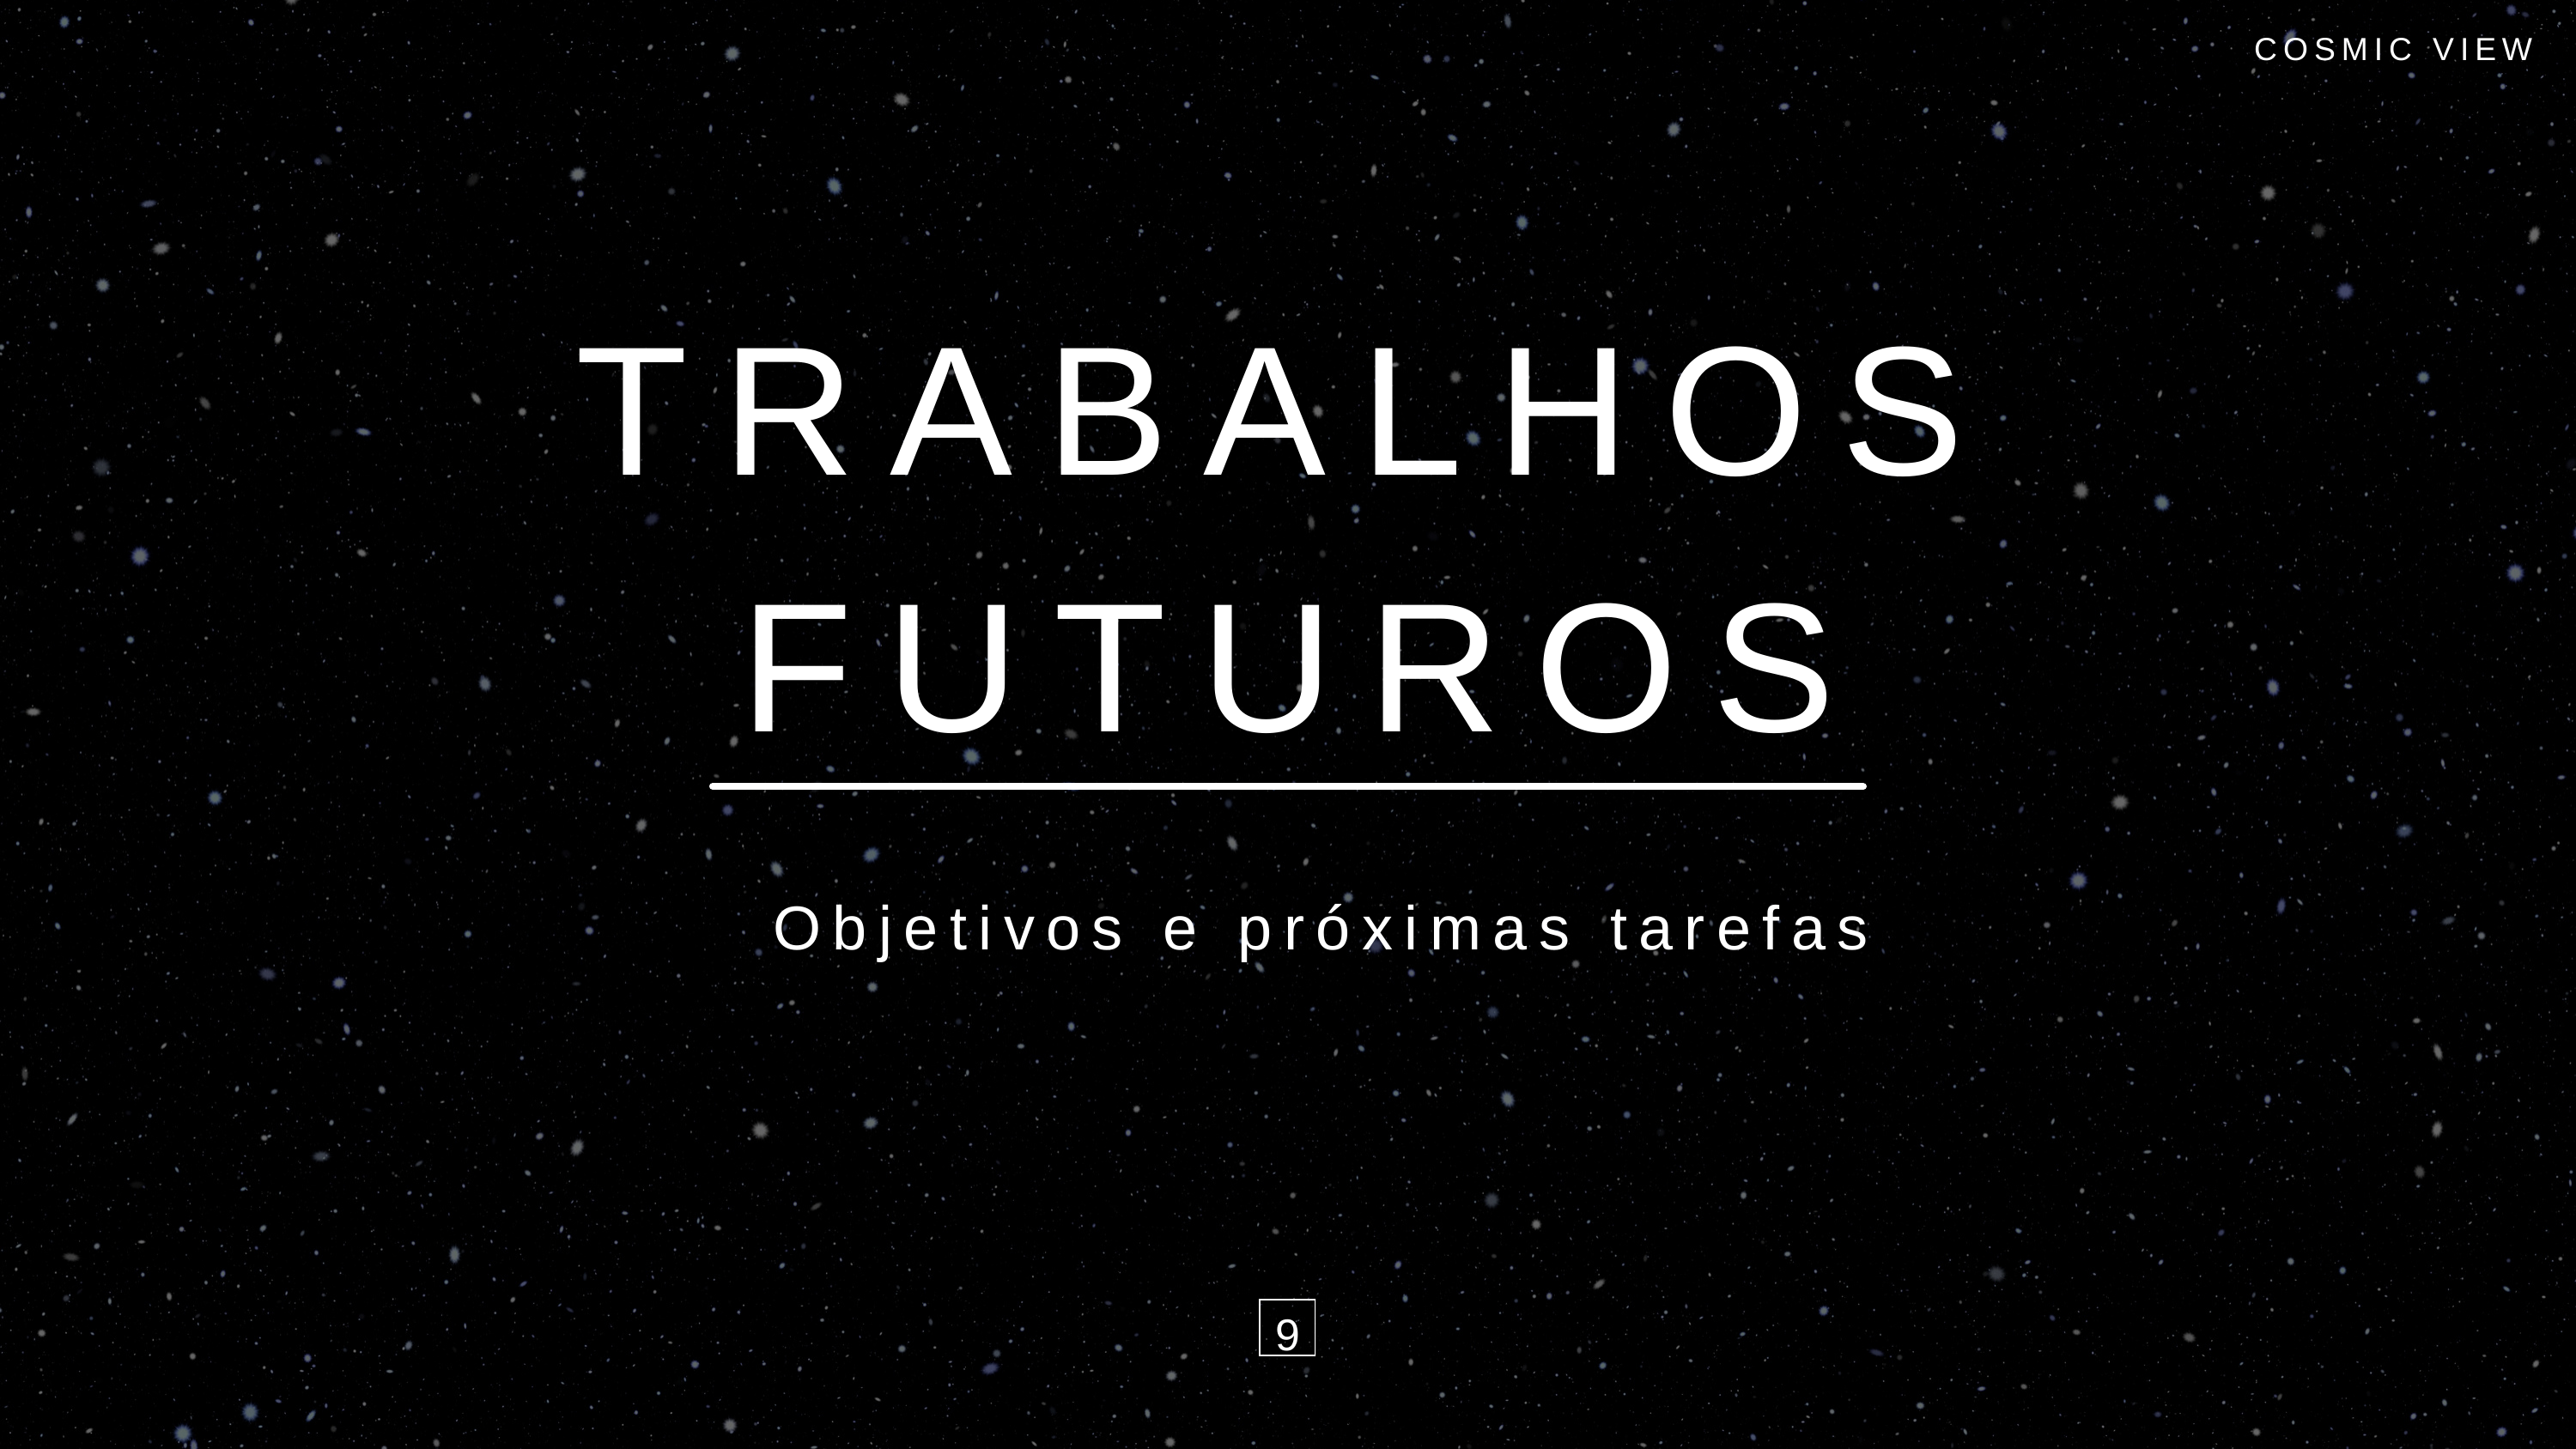

COSMIC VIEW
TRABALHOS FUTUROS

Objetivos e próximas tarefas
9